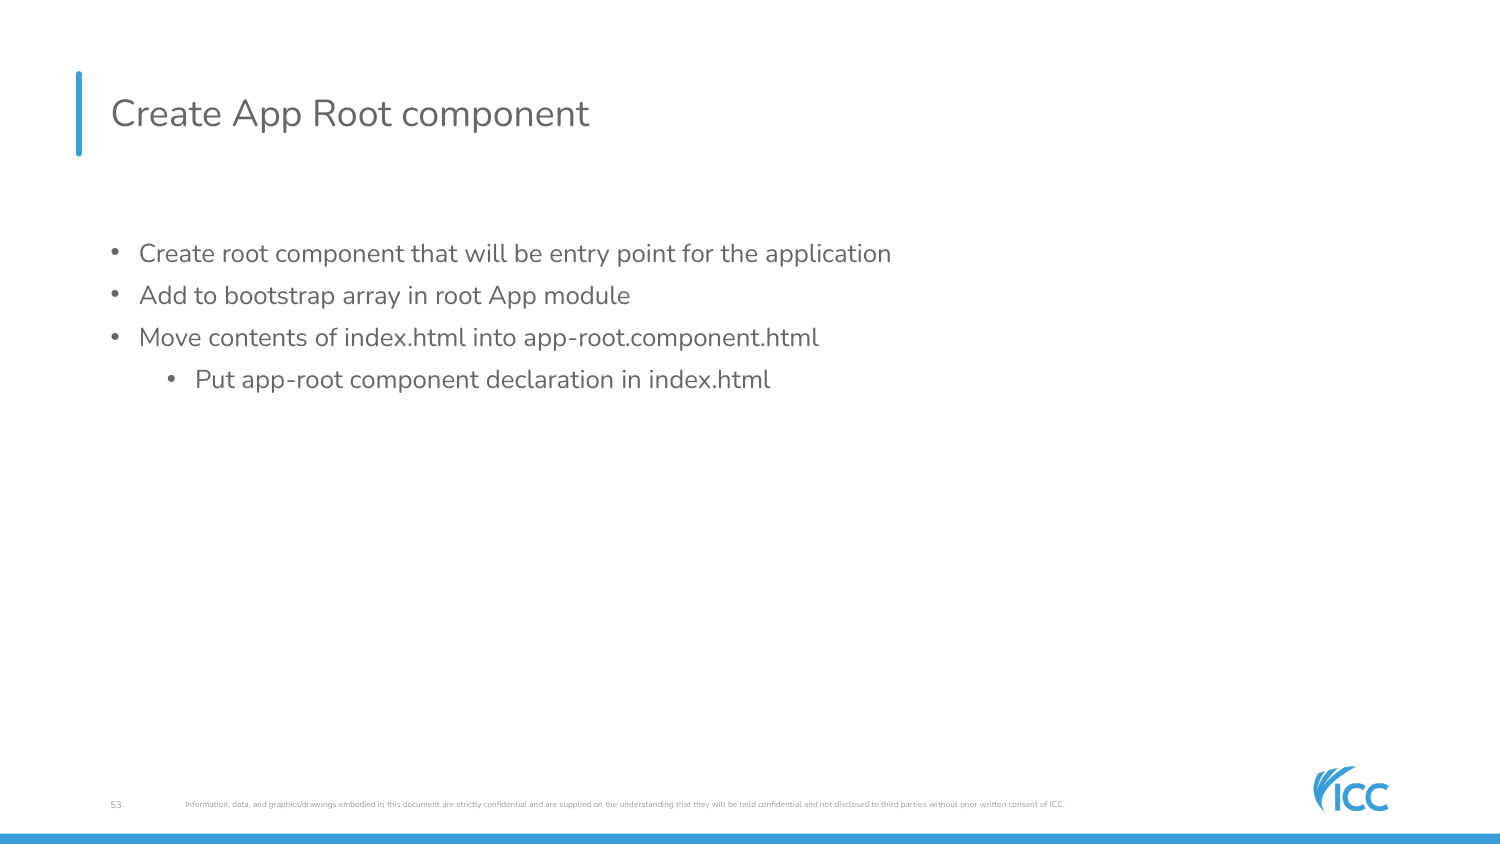

# Create App Root component
Create root component that will be entry point for the application
Add to bootstrap array in root App module
Move contents of index.html into app-root.component.html
Put app-root component declaration in index.html
53